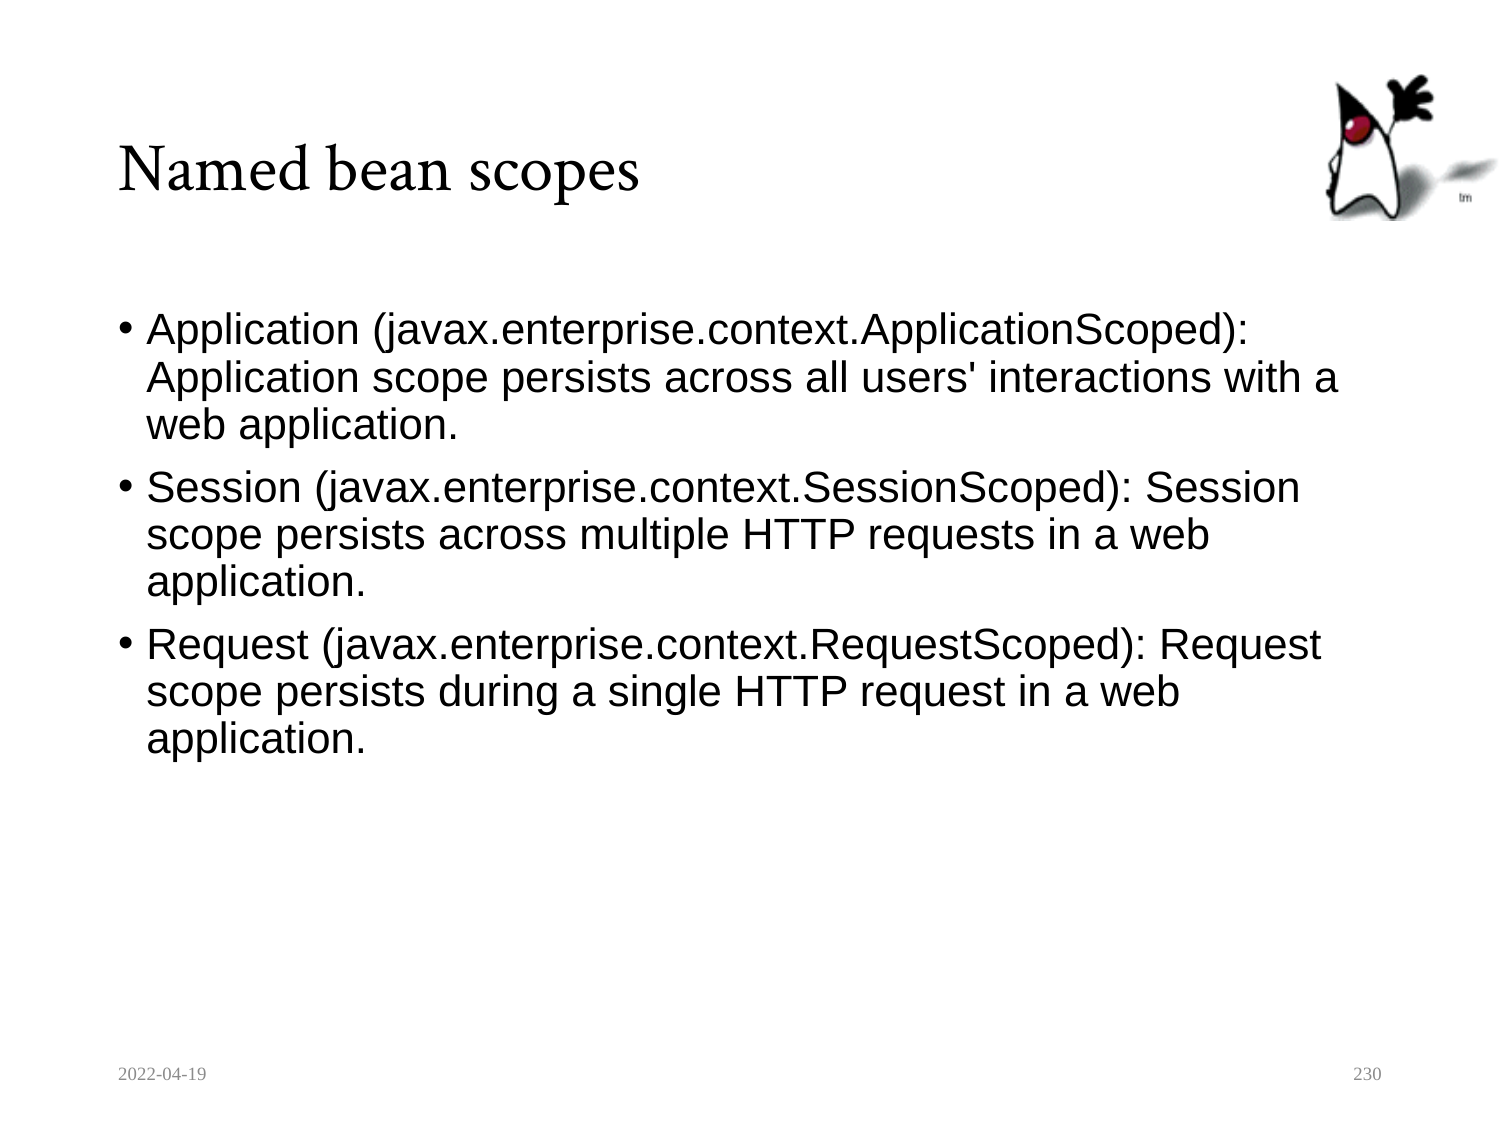

# Named bean scopes
Application (javax.enterprise.context.ApplicationScoped): Application scope persists across all users' interactions with a web application.
Session (javax.enterprise.context.SessionScoped): Session scope persists across multiple HTTP requests in a web application.
Request (javax.enterprise.context.RequestScoped): Request scope persists during a single HTTP request in a web application.
2022-04-19
230